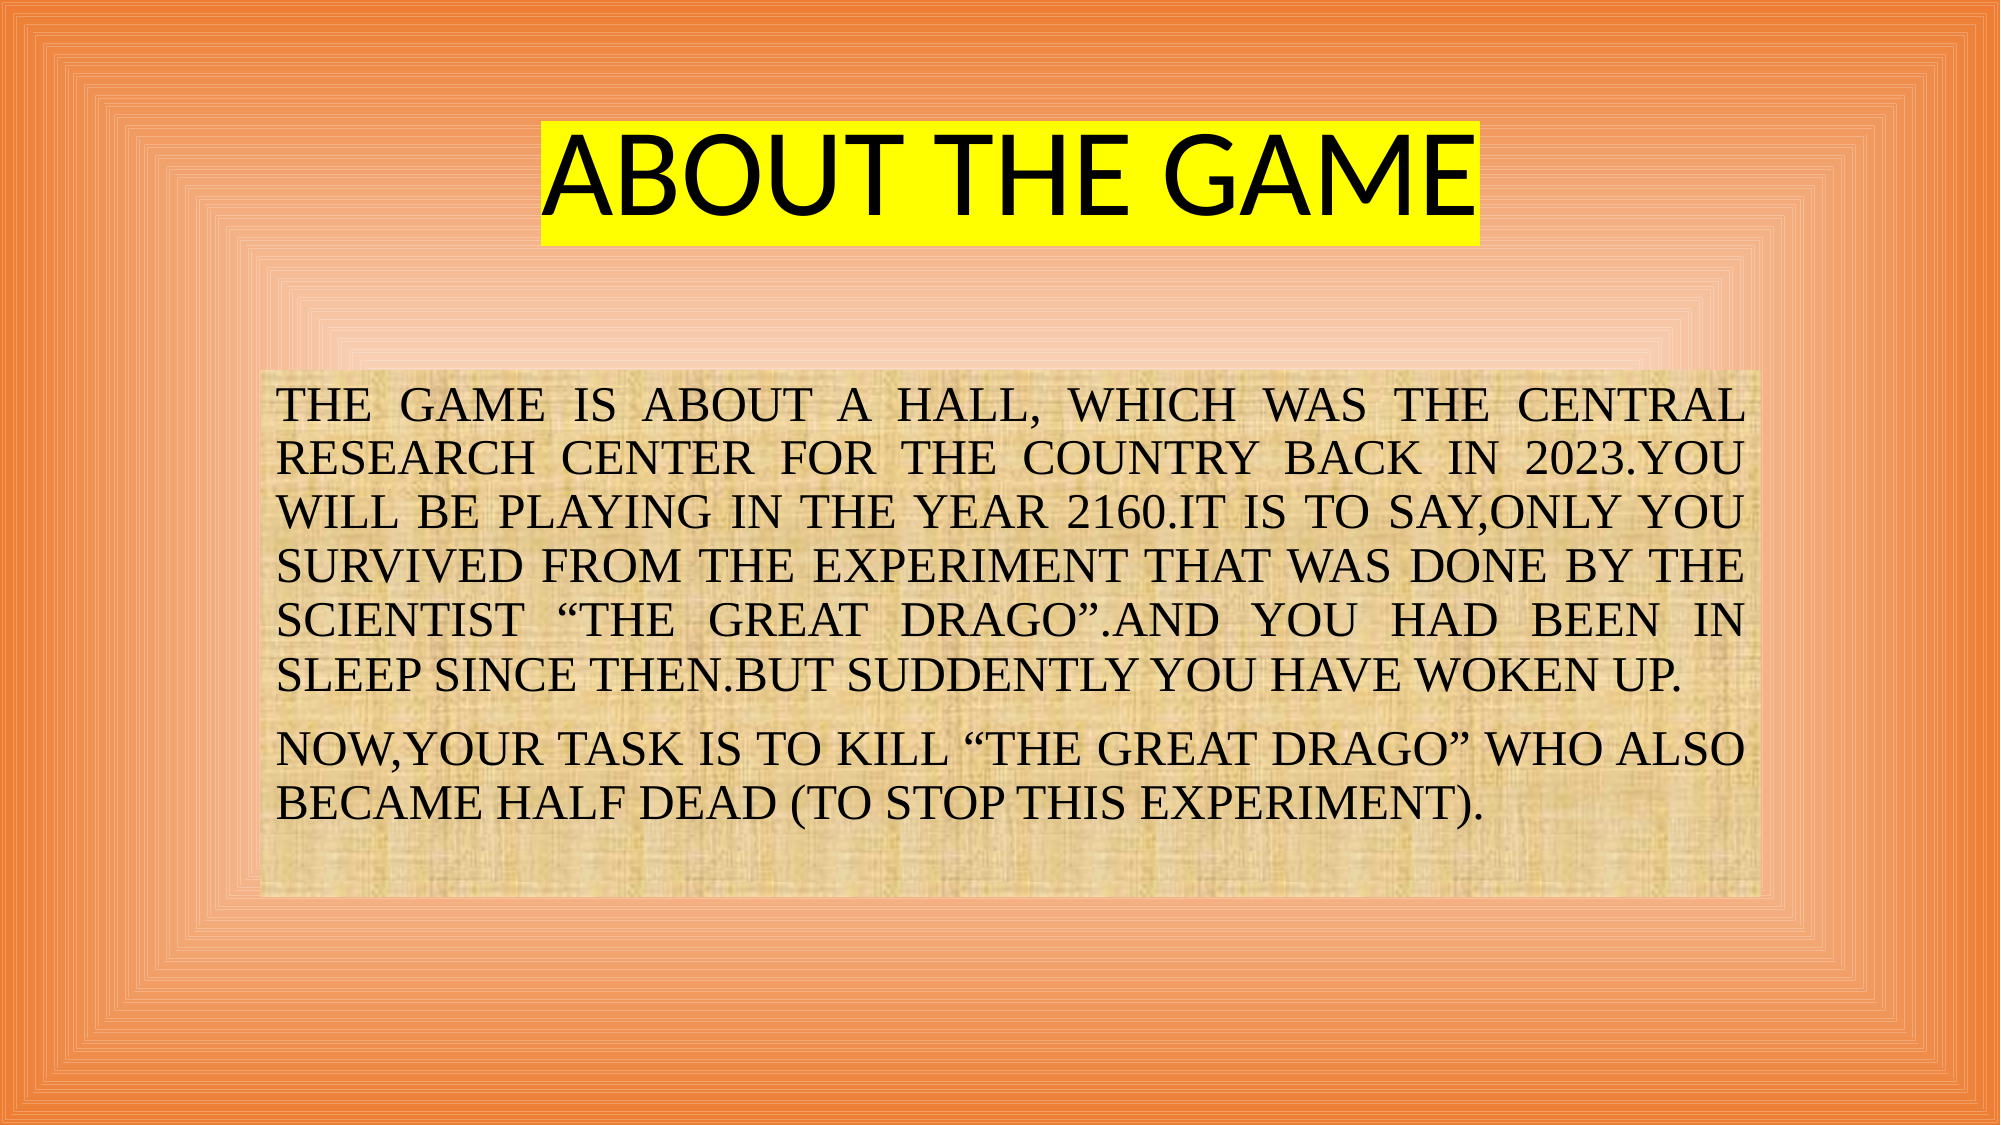

# ABOUT THE GAME
THE GAME IS ABOUT A HALL, WHICH WAS THE CENTRAL RESEARCH CENTER FOR THE COUNTRY BACK IN 2023.YOU WILL BE PLAYING IN THE YEAR 2160.IT IS TO SAY,ONLY YOU SURVIVED FROM THE EXPERIMENT THAT WAS DONE BY THE SCIENTIST “THE GREAT DRAGO”.AND YOU HAD BEEN IN SLEEP SINCE THEN.BUT SUDDENTLY YOU HAVE WOKEN UP.
NOW,YOUR TASK IS TO KILL “THE GREAT DRAGO” WHO ALSO BECAME HALF DEAD (TO STOP THIS EXPERIMENT).